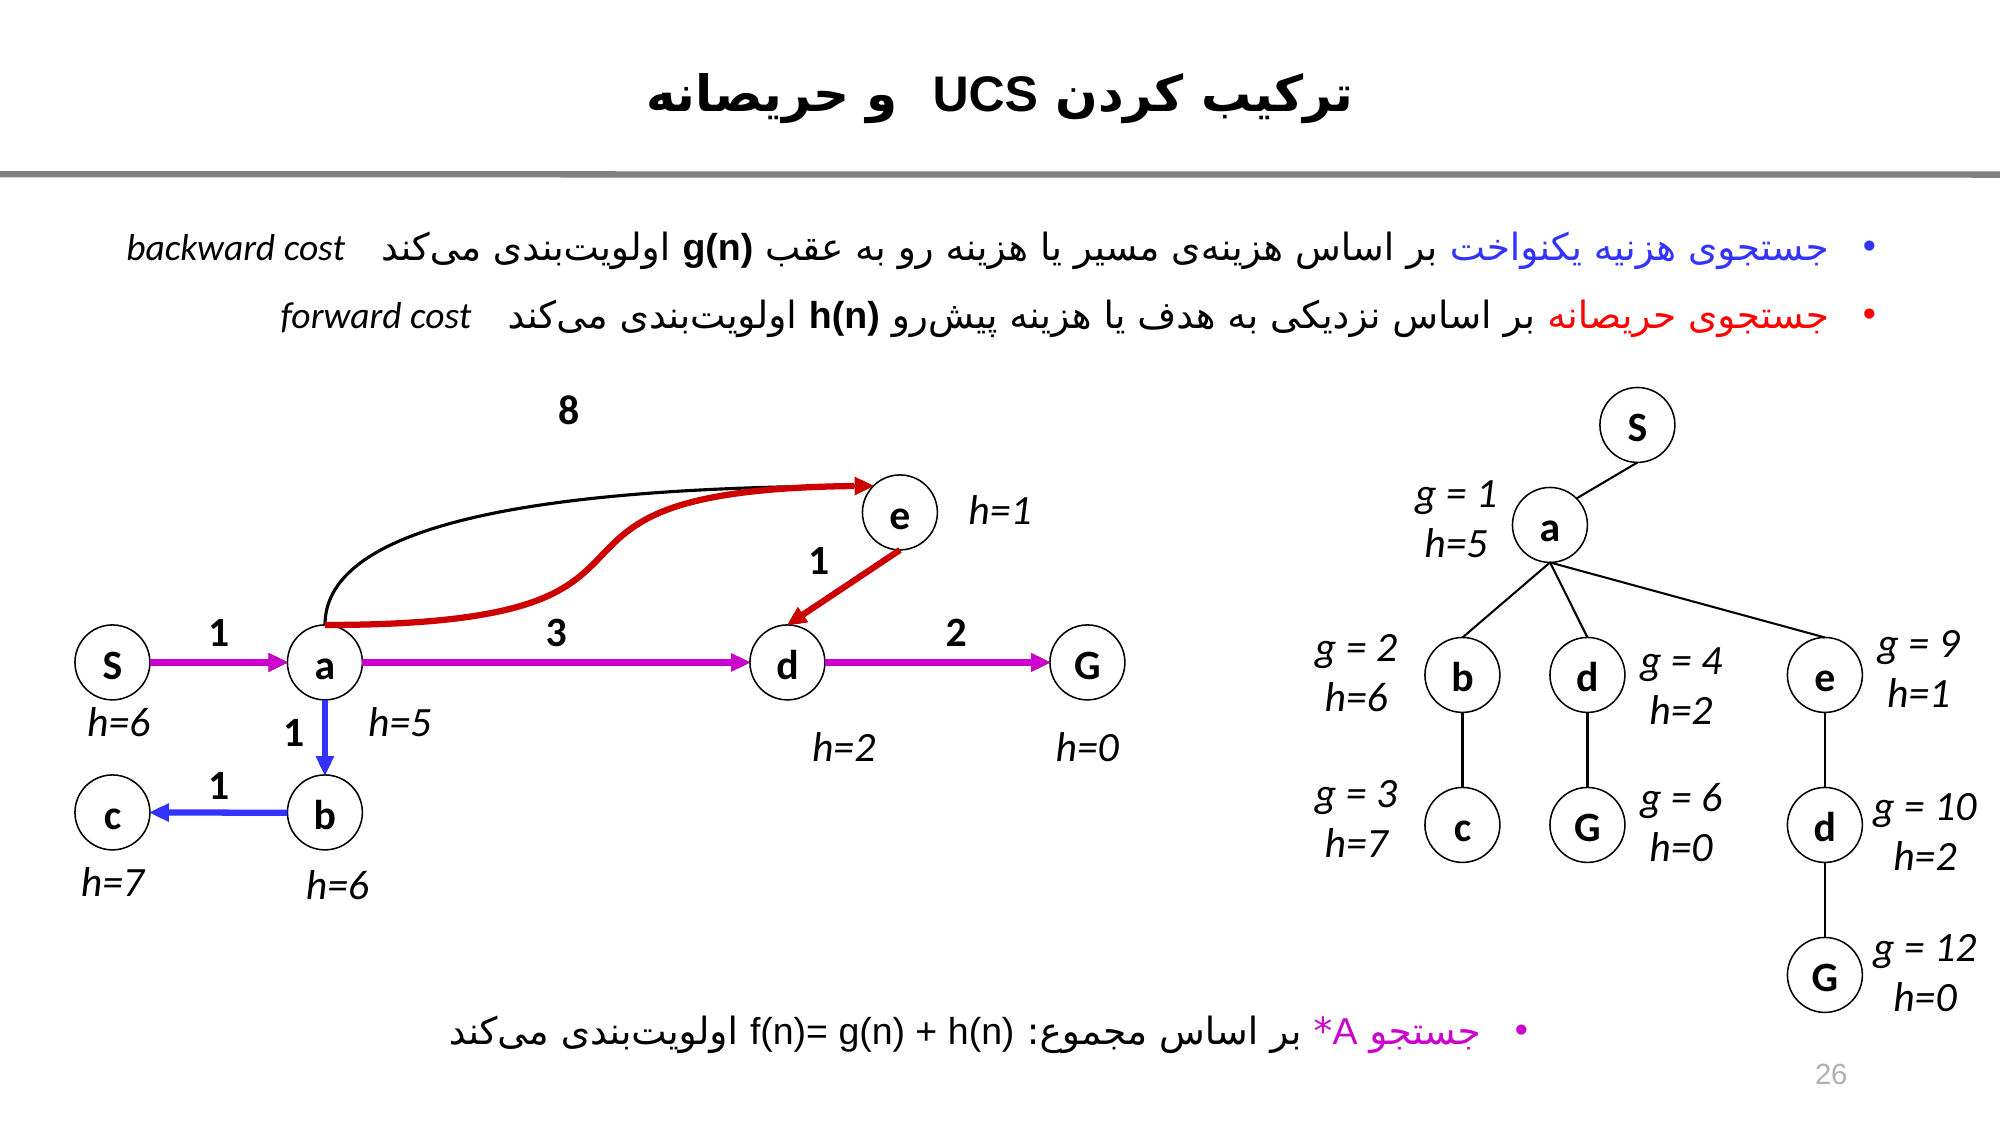

ترکیب کردن UCS  و حریصانه
جستجوی هزنیه یکنواخت بر اساس هزینه‌ی مسیر یا هزینه رو به عقب g(n) اولویت‌بندی می‌کند   backward cost
جستجوی حریصانه بر اساس نزدیکی به هدف یا هزینه پیش‌رو h(n) اولویت‌بندی می‌کند   forward cost
8
S
g = 1 h=5
e
h=1
a
1
1
3
2
g = 9 h=1
g = 2 h=6
S
a
d
G
g = 4 h=2
b
d
e
h=6
h=5
1
h=2
h=0
1
g = 3 h=7
g = 6 h=0
g = 10 h=2
c
b
c
G
d
h=7
h=6
g = 12 h=0
G
جستجو A* بر اساس مجموع: f(n)= g(n) + h(n) اولویت‌بندی می‌کند
26